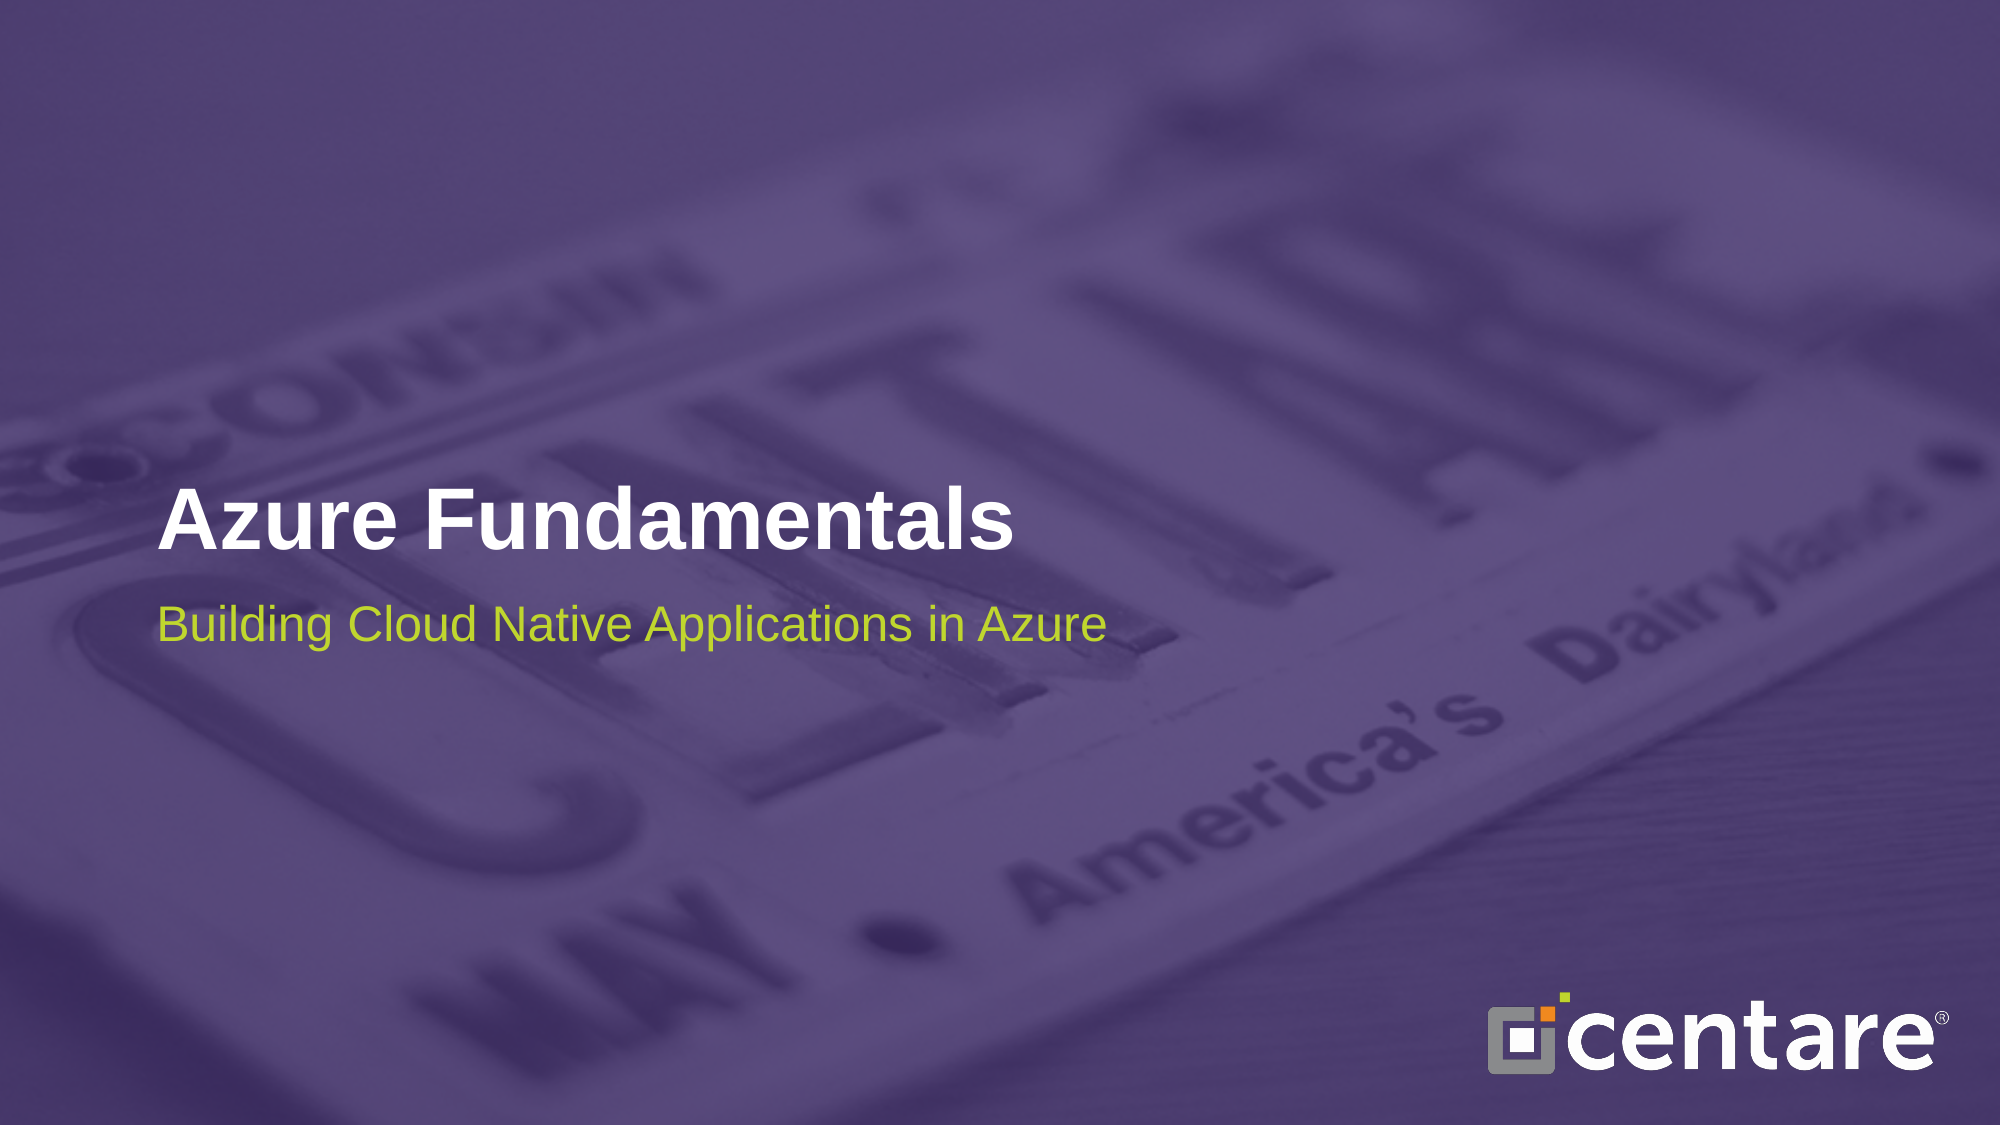

# Azure Fundamentals
Building Cloud Native Applications in Azure